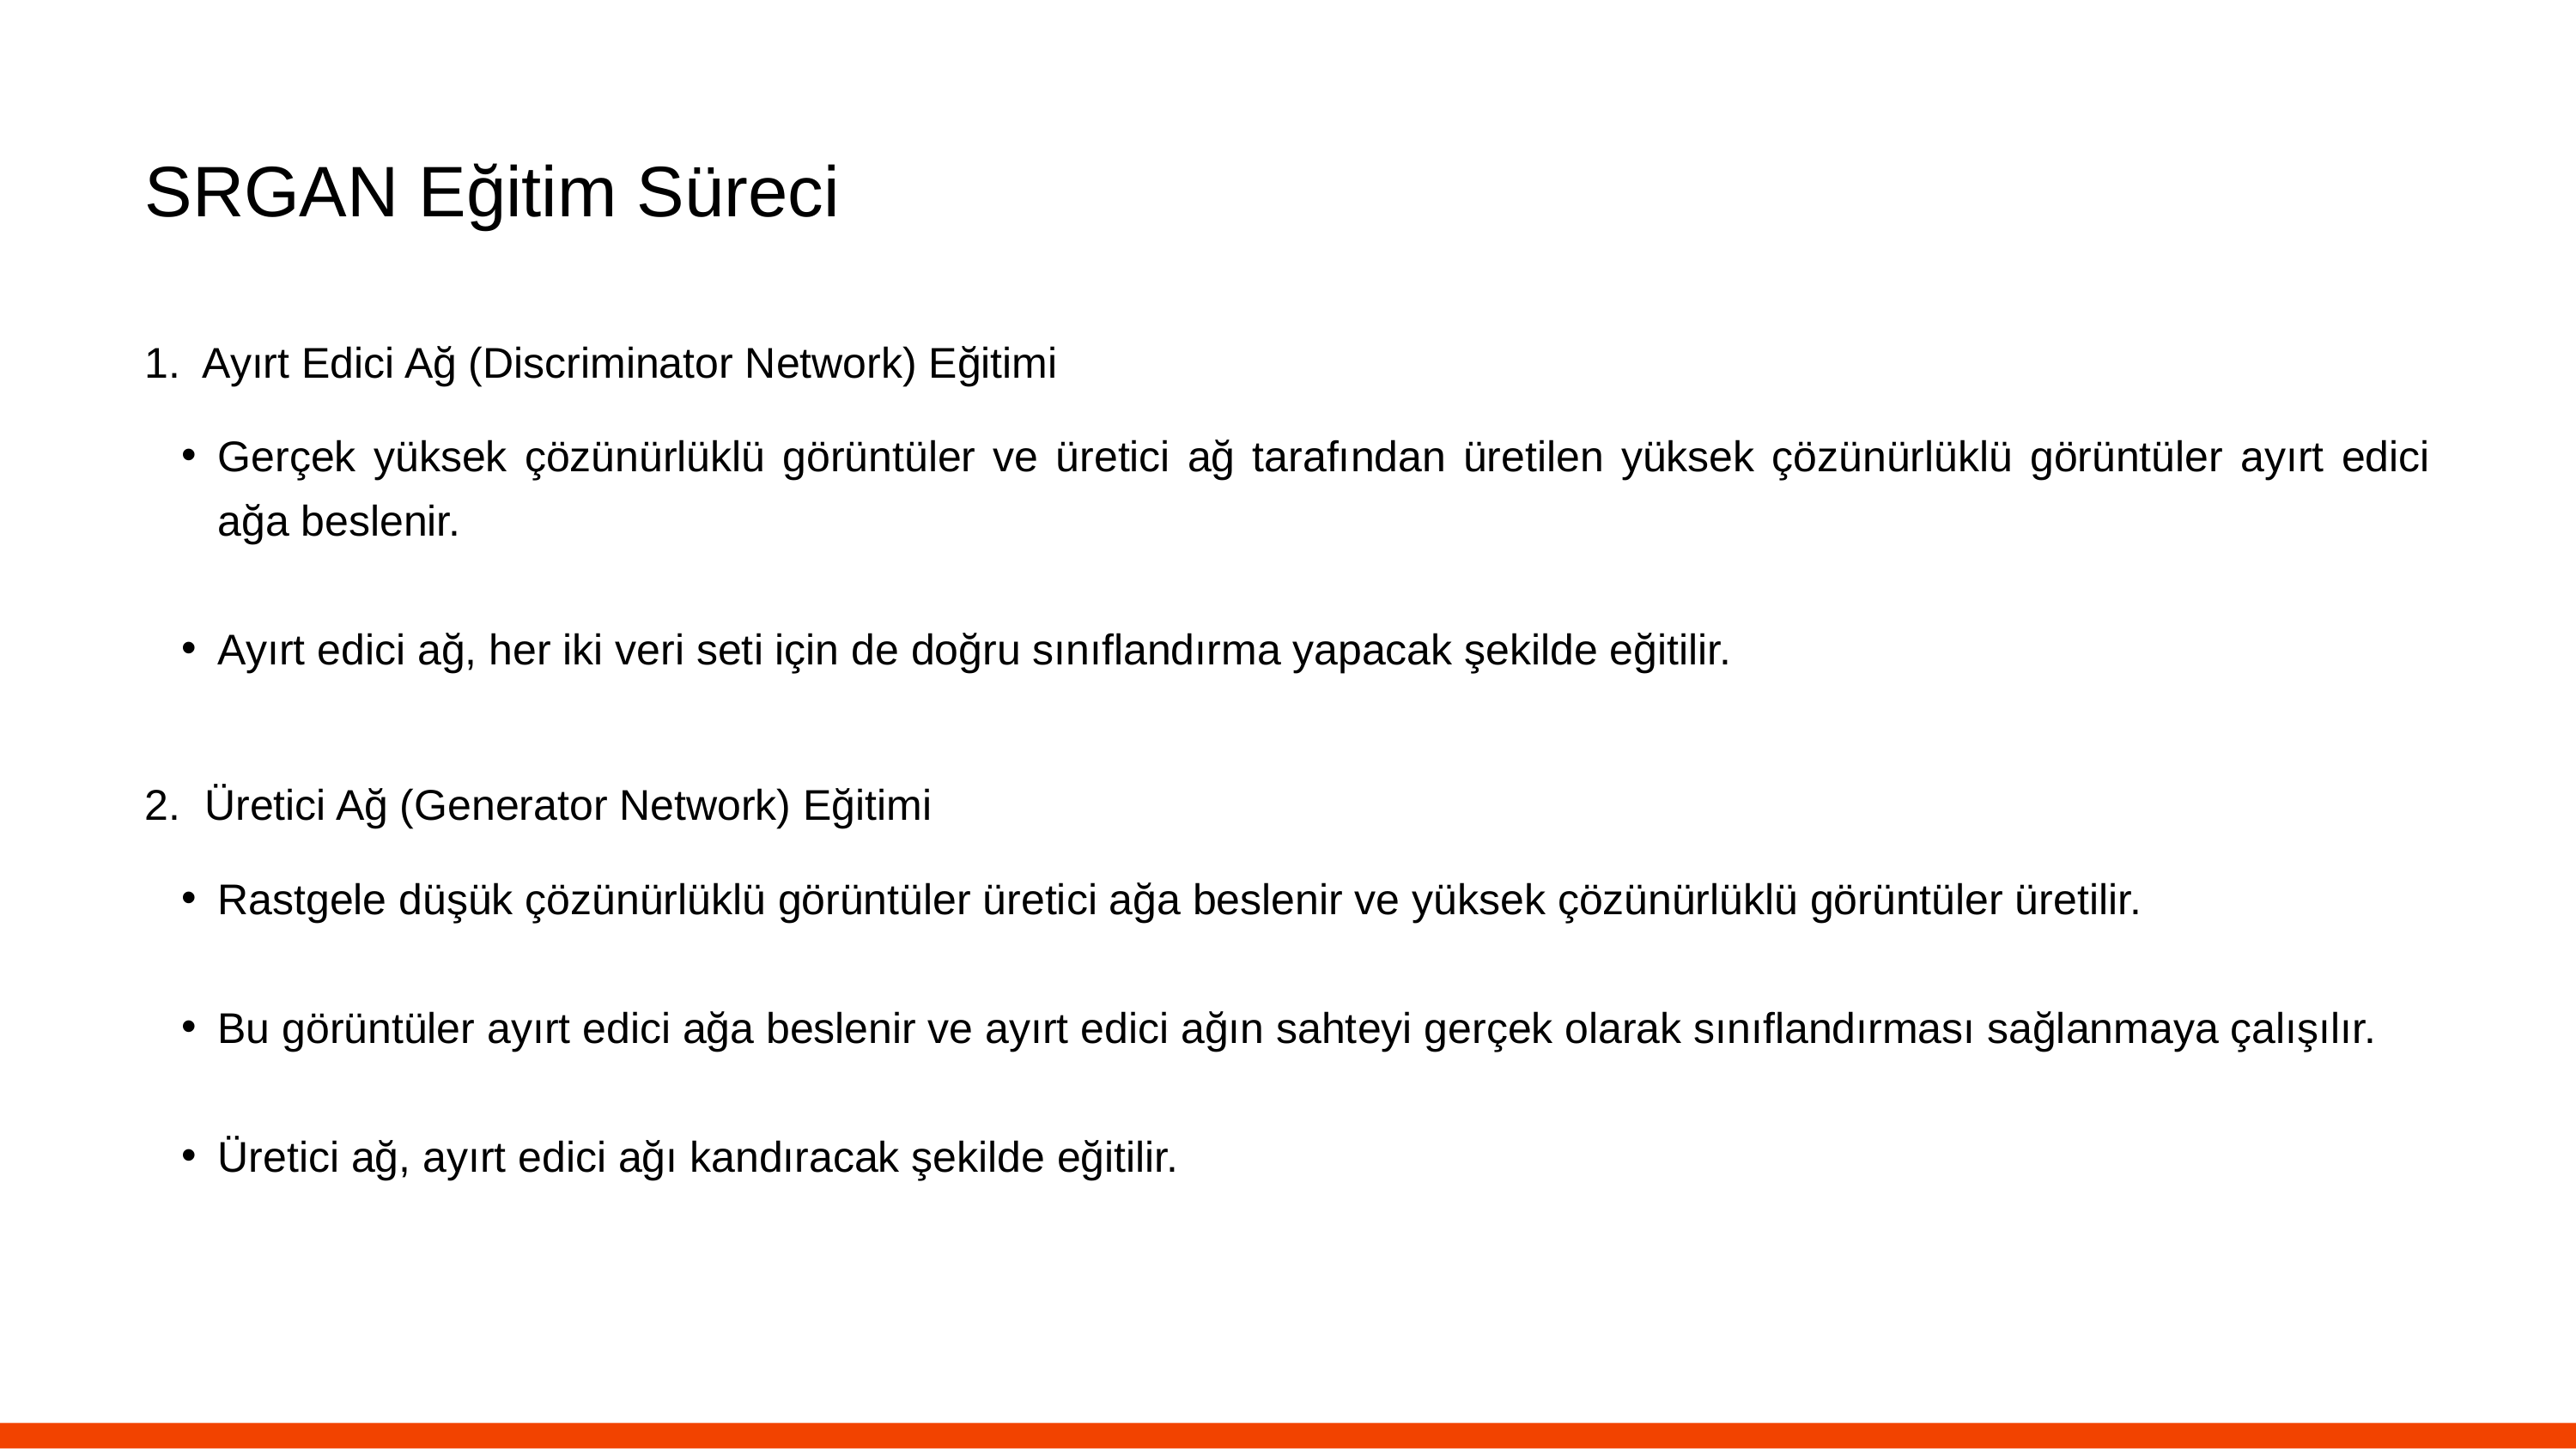

SRGAN Eğitim Süreci
1.  Ayırt Edici Ağ (Discriminator Network) Eğitimi
Gerçek yüksek çözünürlüklü görüntüler ve üretici ağ tarafından üretilen yüksek çözünürlüklü görüntüler ayırt edici ağa beslenir.

Ayırt edici ağ, her iki veri seti için de doğru sınıflandırma yapacak şekilde eğitilir.
2.  Üretici Ağ (Generator Network) Eğitimi
Rastgele düşük çözünürlüklü görüntüler üretici ağa beslenir ve yüksek çözünürlüklü görüntüler üretilir.

Bu görüntüler ayırt edici ağa beslenir ve ayırt edici ağın sahteyi gerçek olarak sınıflandırması sağlanmaya çalışılır.

Üretici ağ, ayırt edici ağı kandıracak şekilde eğitilir.